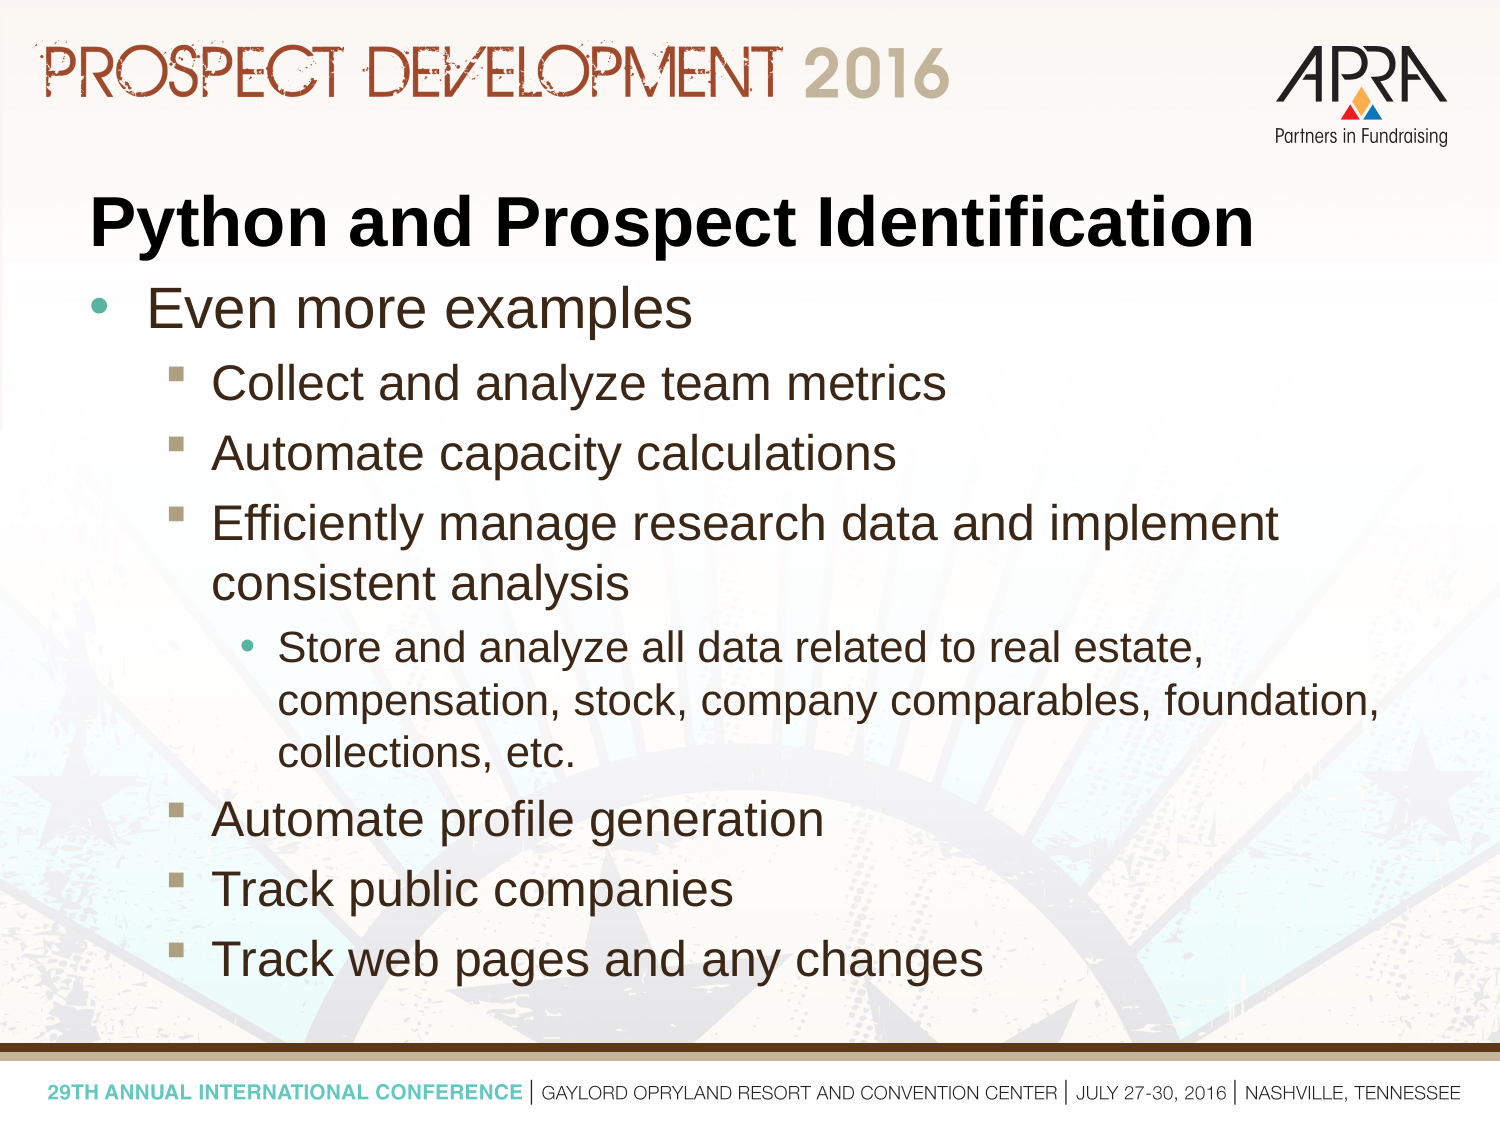

# Python and Prospect Identification
Even more examples
Collect and analyze team metrics
Automate capacity calculations
Efficiently manage research data and implement consistent analysis
Store and analyze all data related to real estate, compensation, stock, company comparables, foundation, collections, etc.
Automate profile generation
Track public companies
Track web pages and any changes